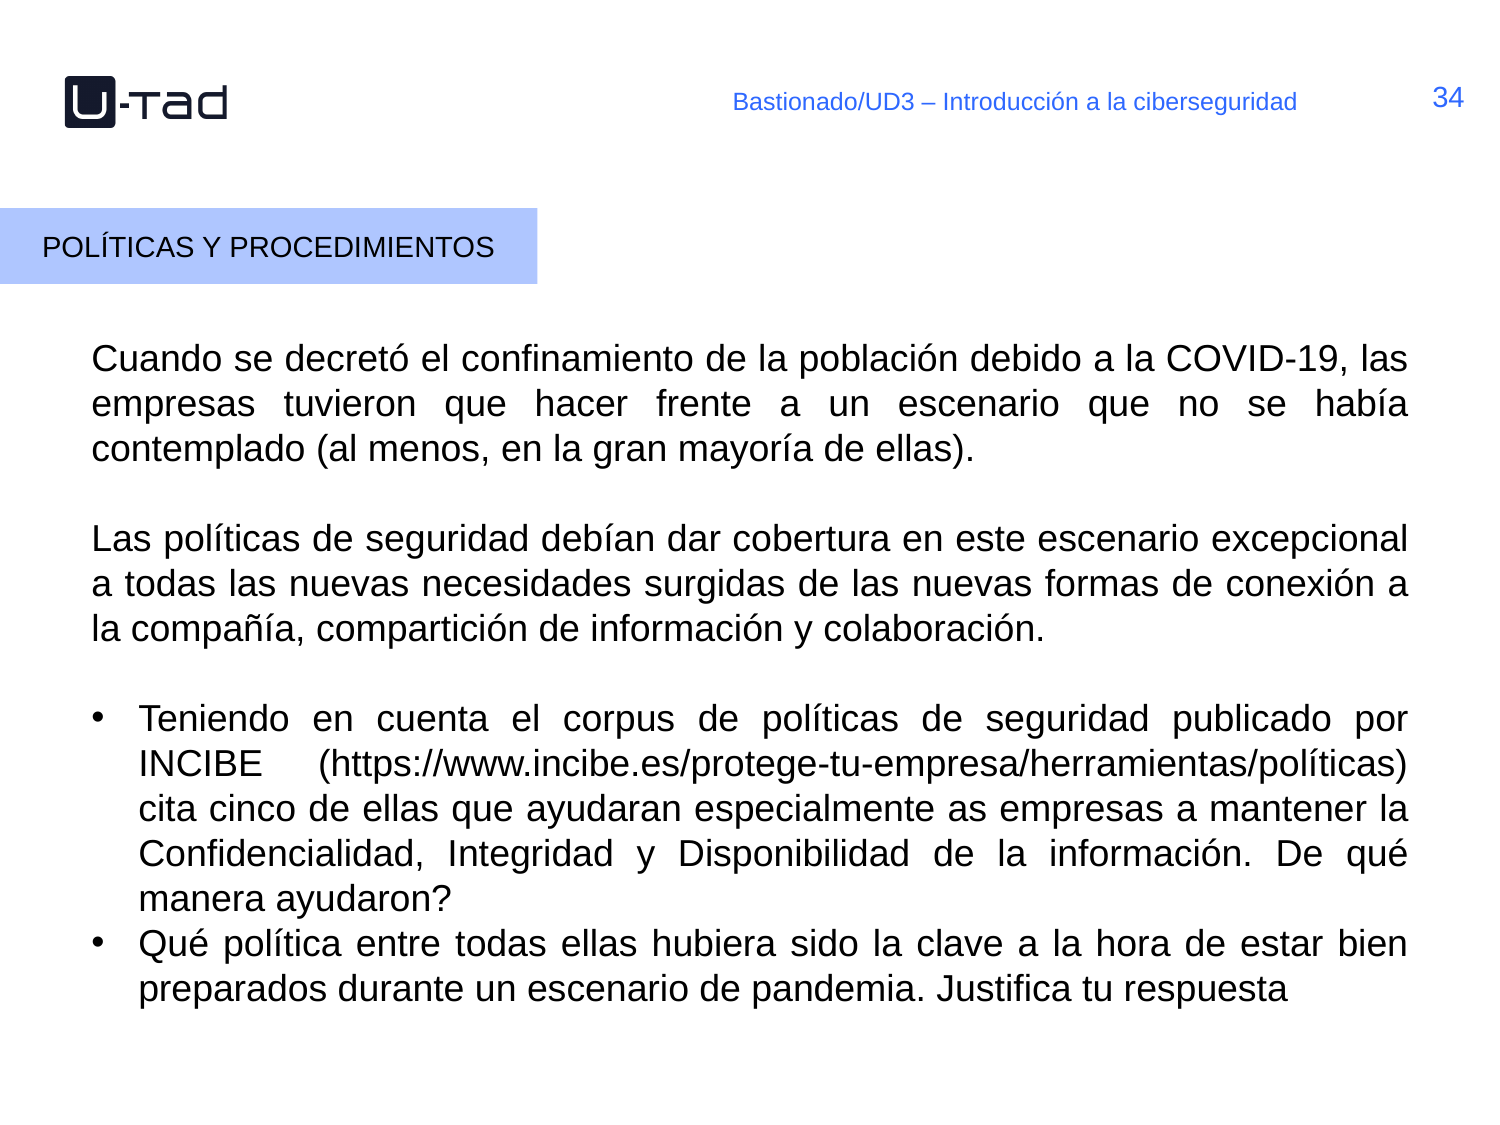

Bastionado/UD3 – Introducción a la ciberseguridad
POLÍTICAS Y PROCEDIMIENTOS
Cuando se decretó el confinamiento de la población debido a la COVID-19, las empresas tuvieron que hacer frente a un escenario que no se había contemplado (al menos, en la gran mayoría de ellas).

Las políticas de seguridad debían dar cobertura en este escenario excepcional a todas las nuevas necesidades surgidas de las nuevas formas de conexión a la compañía, compartición de información y colaboración.

Teniendo en cuenta el corpus de políticas de seguridad publicado por INCIBE (https://www.incibe.es/protege-tu-empresa/herramientas/políticas) cita cinco de ellas que ayudaran especialmente as empresas a mantener la Confidencialidad, Integridad y Disponibilidad de la información. De qué manera ayudaron?
Qué política entre todas ellas hubiera sido la clave a la hora de estar bien preparados durante un escenario de pandemia. Justifica tu respuesta